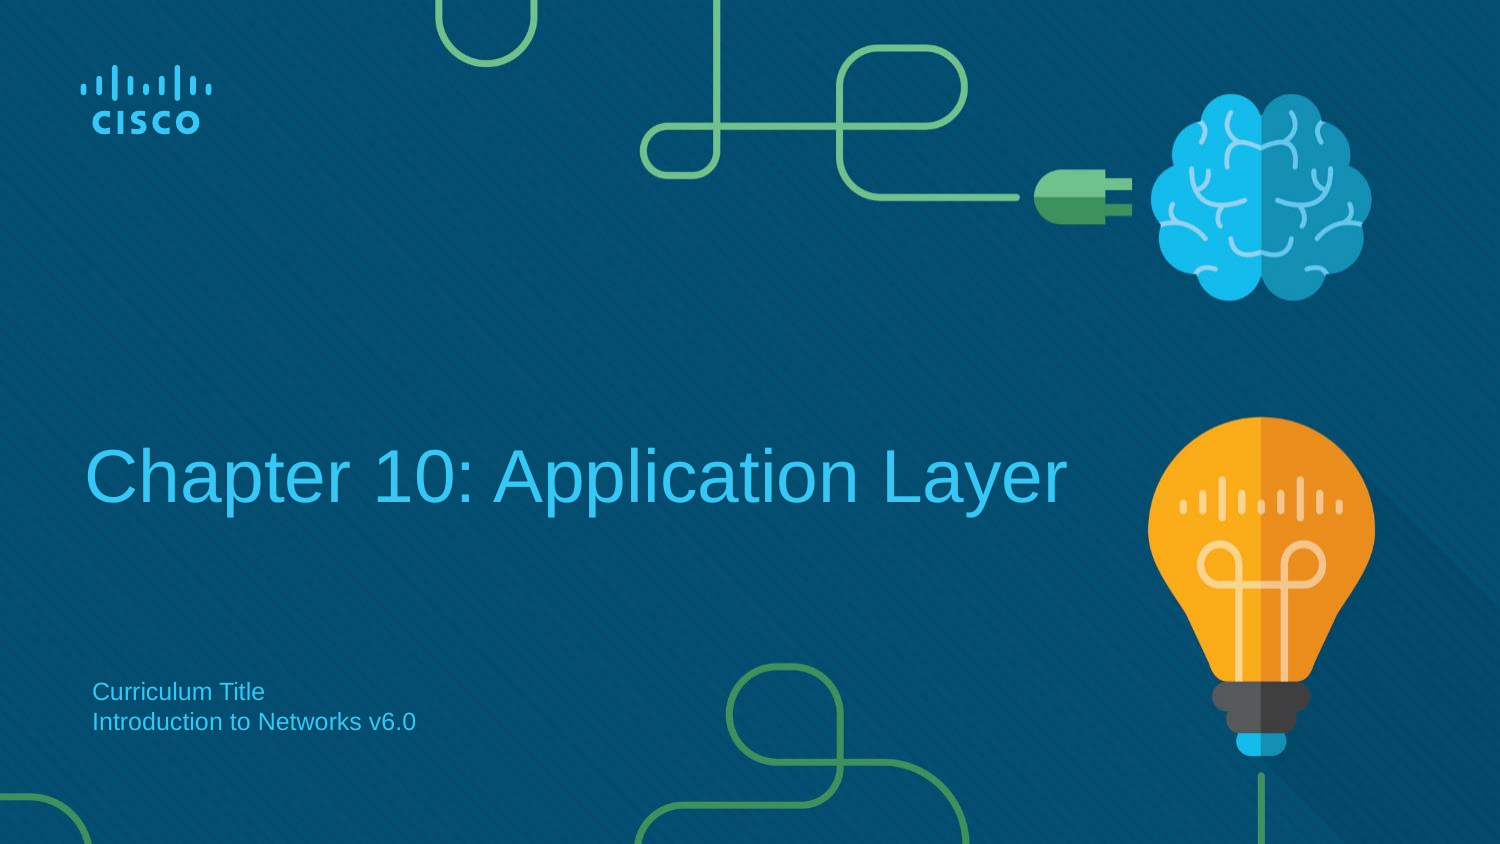

# Chapter 10: Application Layer
Curriculum Title
Introduction to Networks v6.0